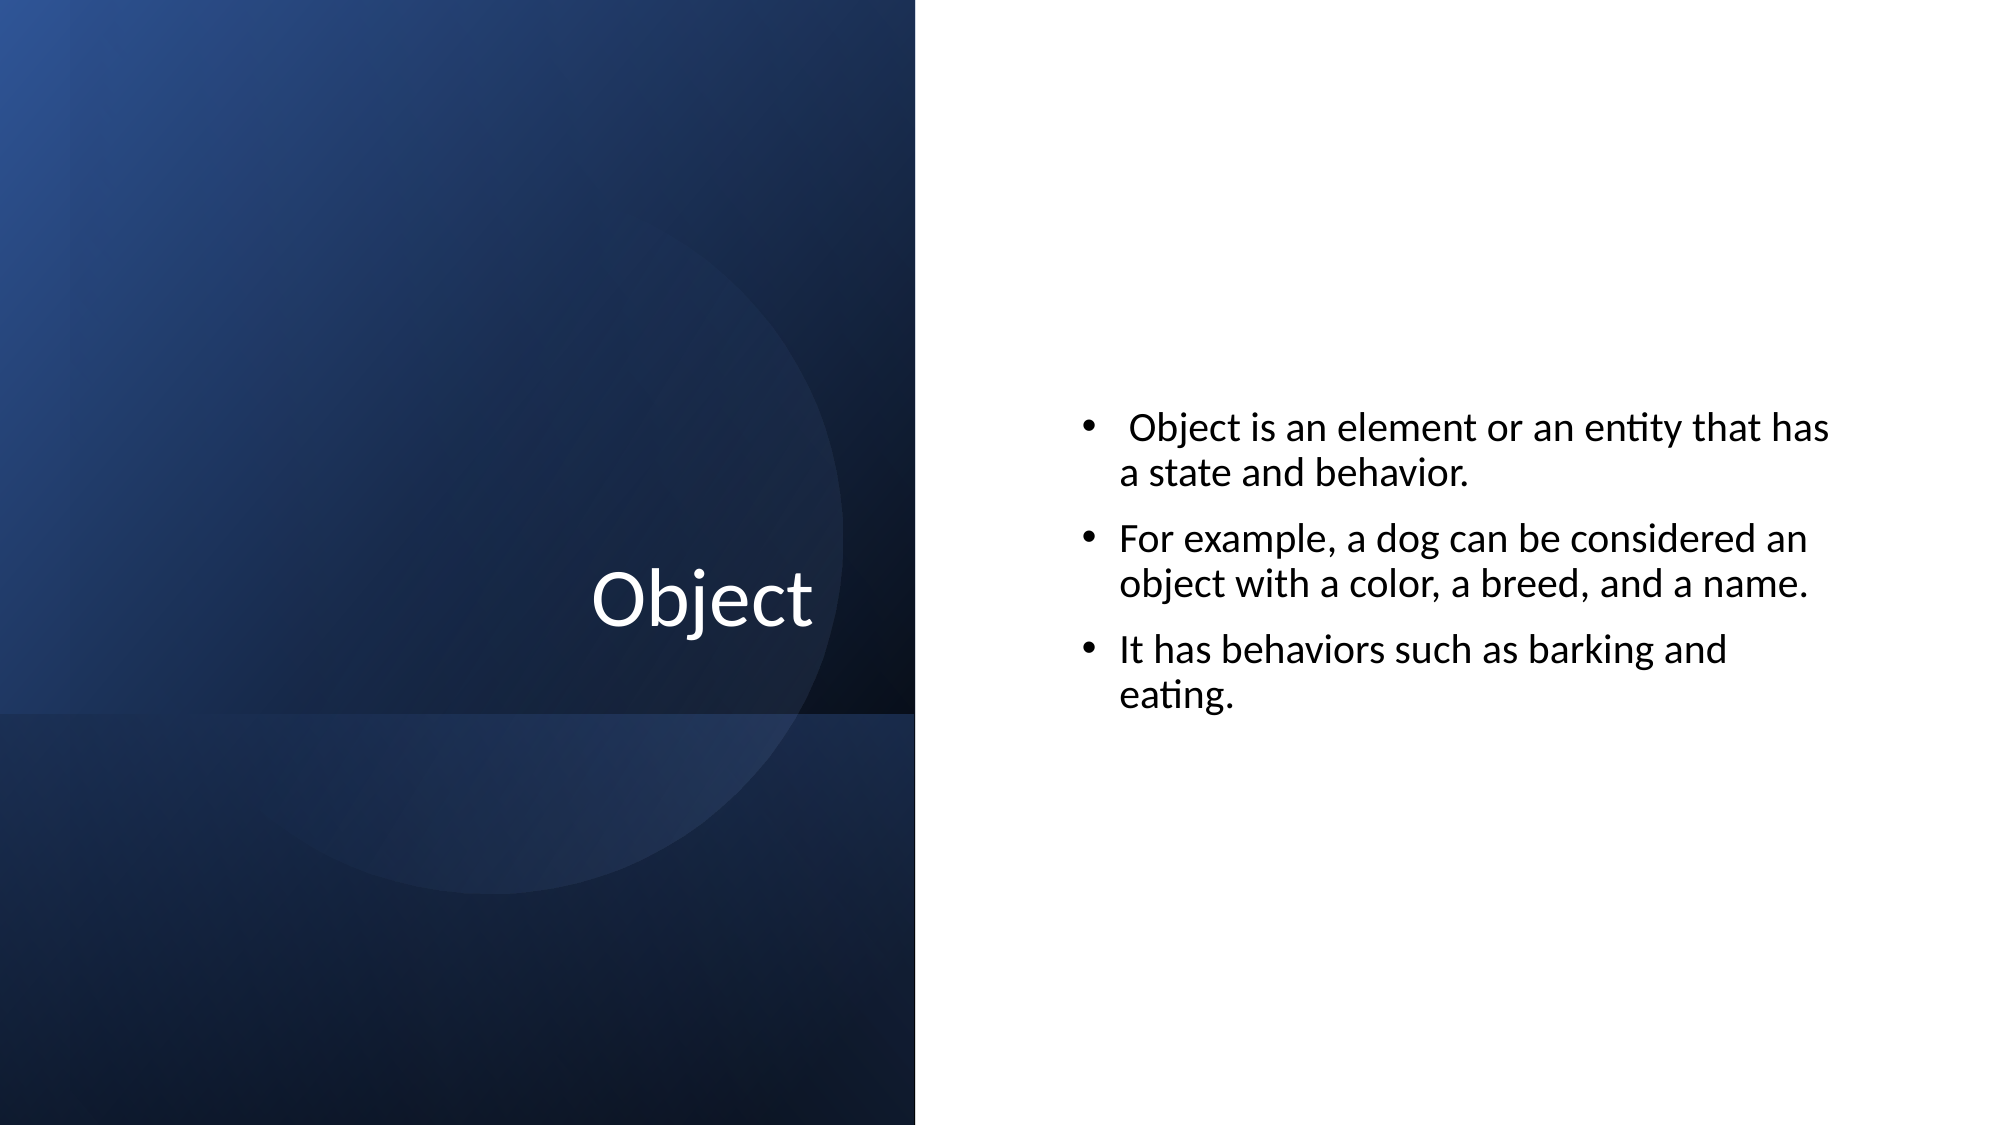

# Object

 Object is an element or an entity that has a state and behavior.
For example, a dog can be considered an object with a color, a breed, and a name.
It has behaviors such as barking and eating.